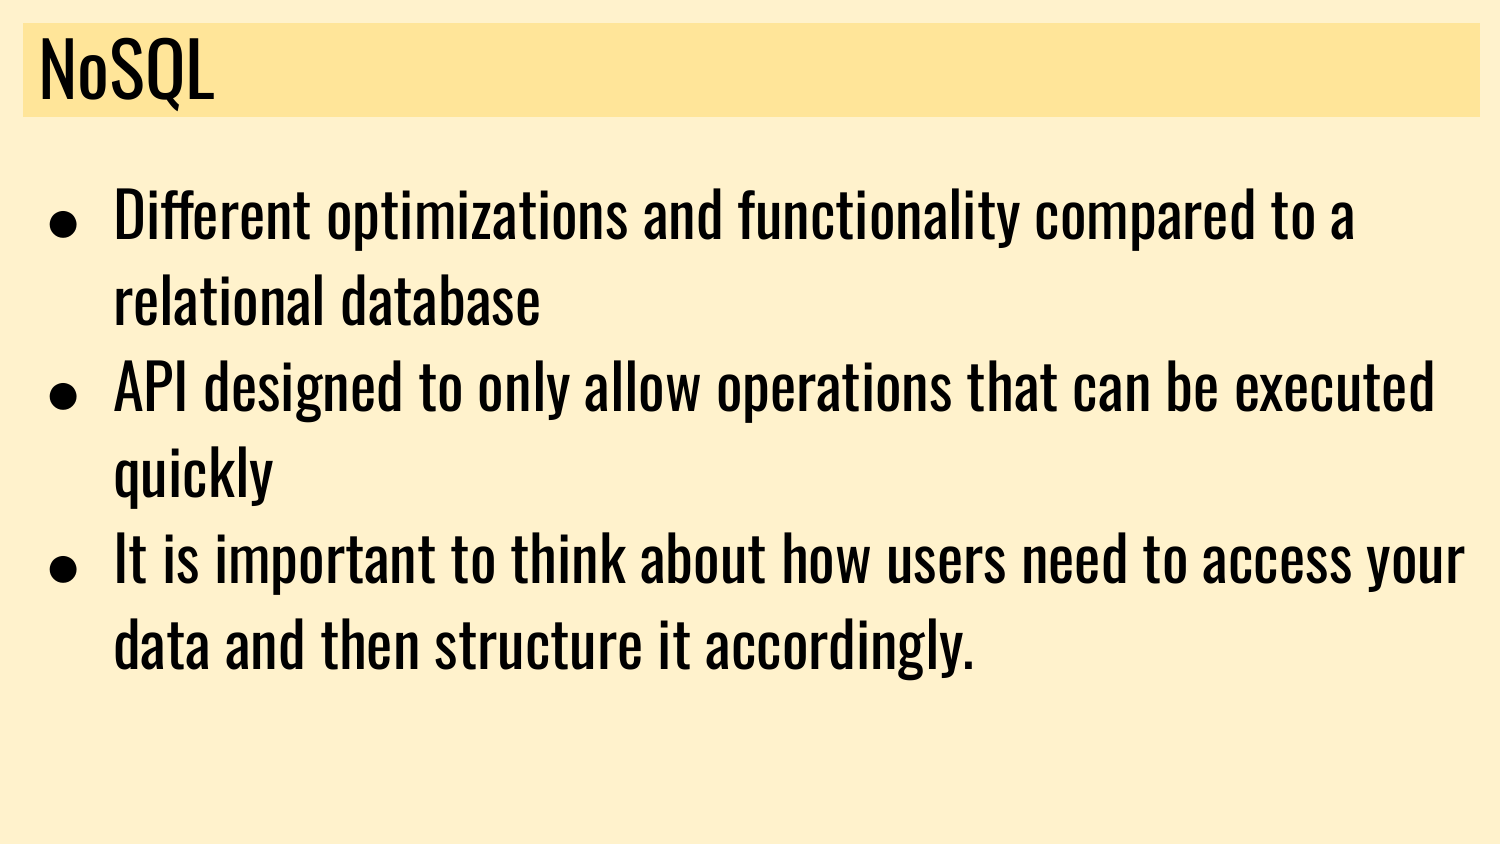

# NoSQL
Different optimizations and functionality compared to a relational database
API designed to only allow operations that can be executed quickly
It is important to think about how users need to access your data and then structure it accordingly.